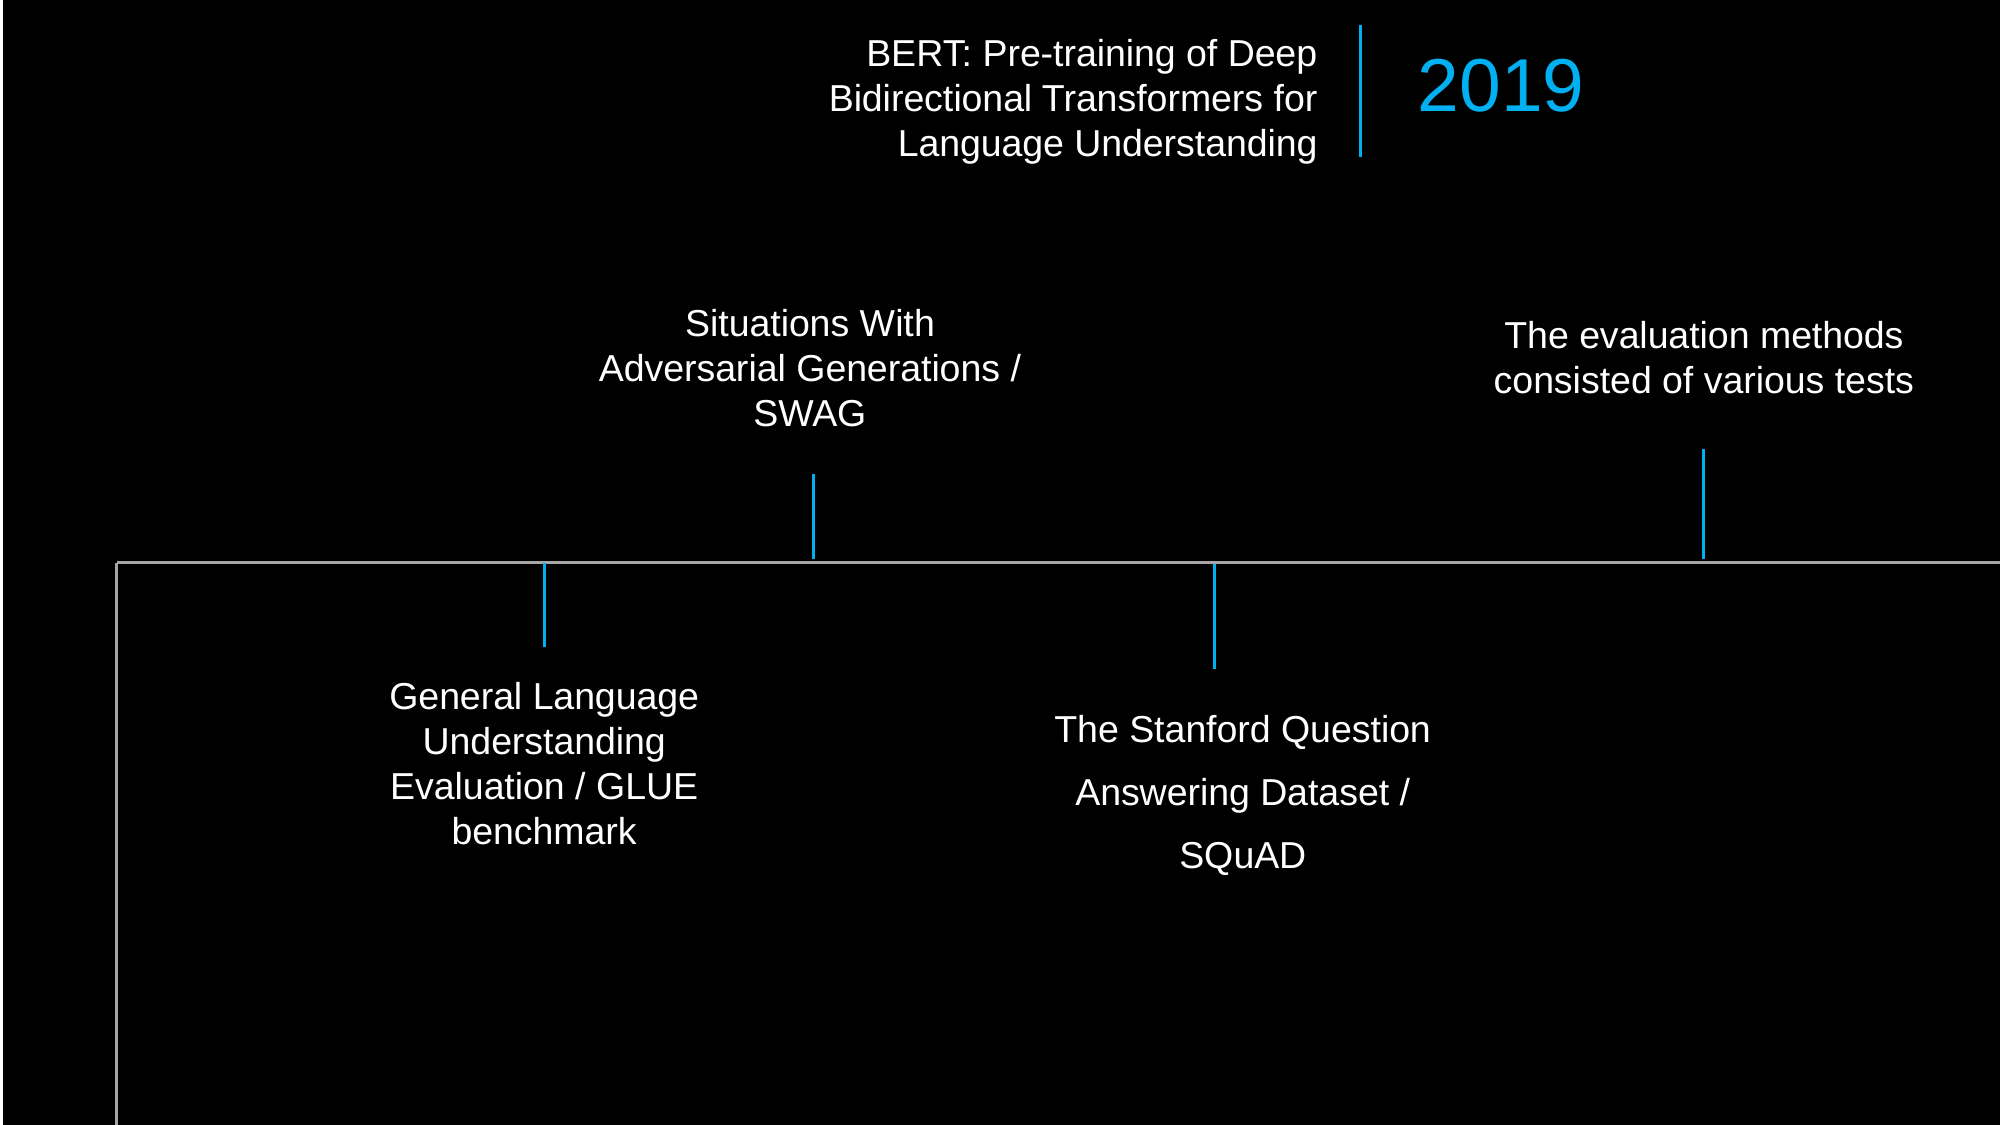

BERT: Pre-training of Deep Bidirectional Transformers for
Language Understanding
2019
Situations With Adversarial Generations / SWAG
The evaluation methods consisted of various tests
General Language Understanding Evaluation / GLUE benchmark
The Stanford Question Answering Dataset / SQuAD